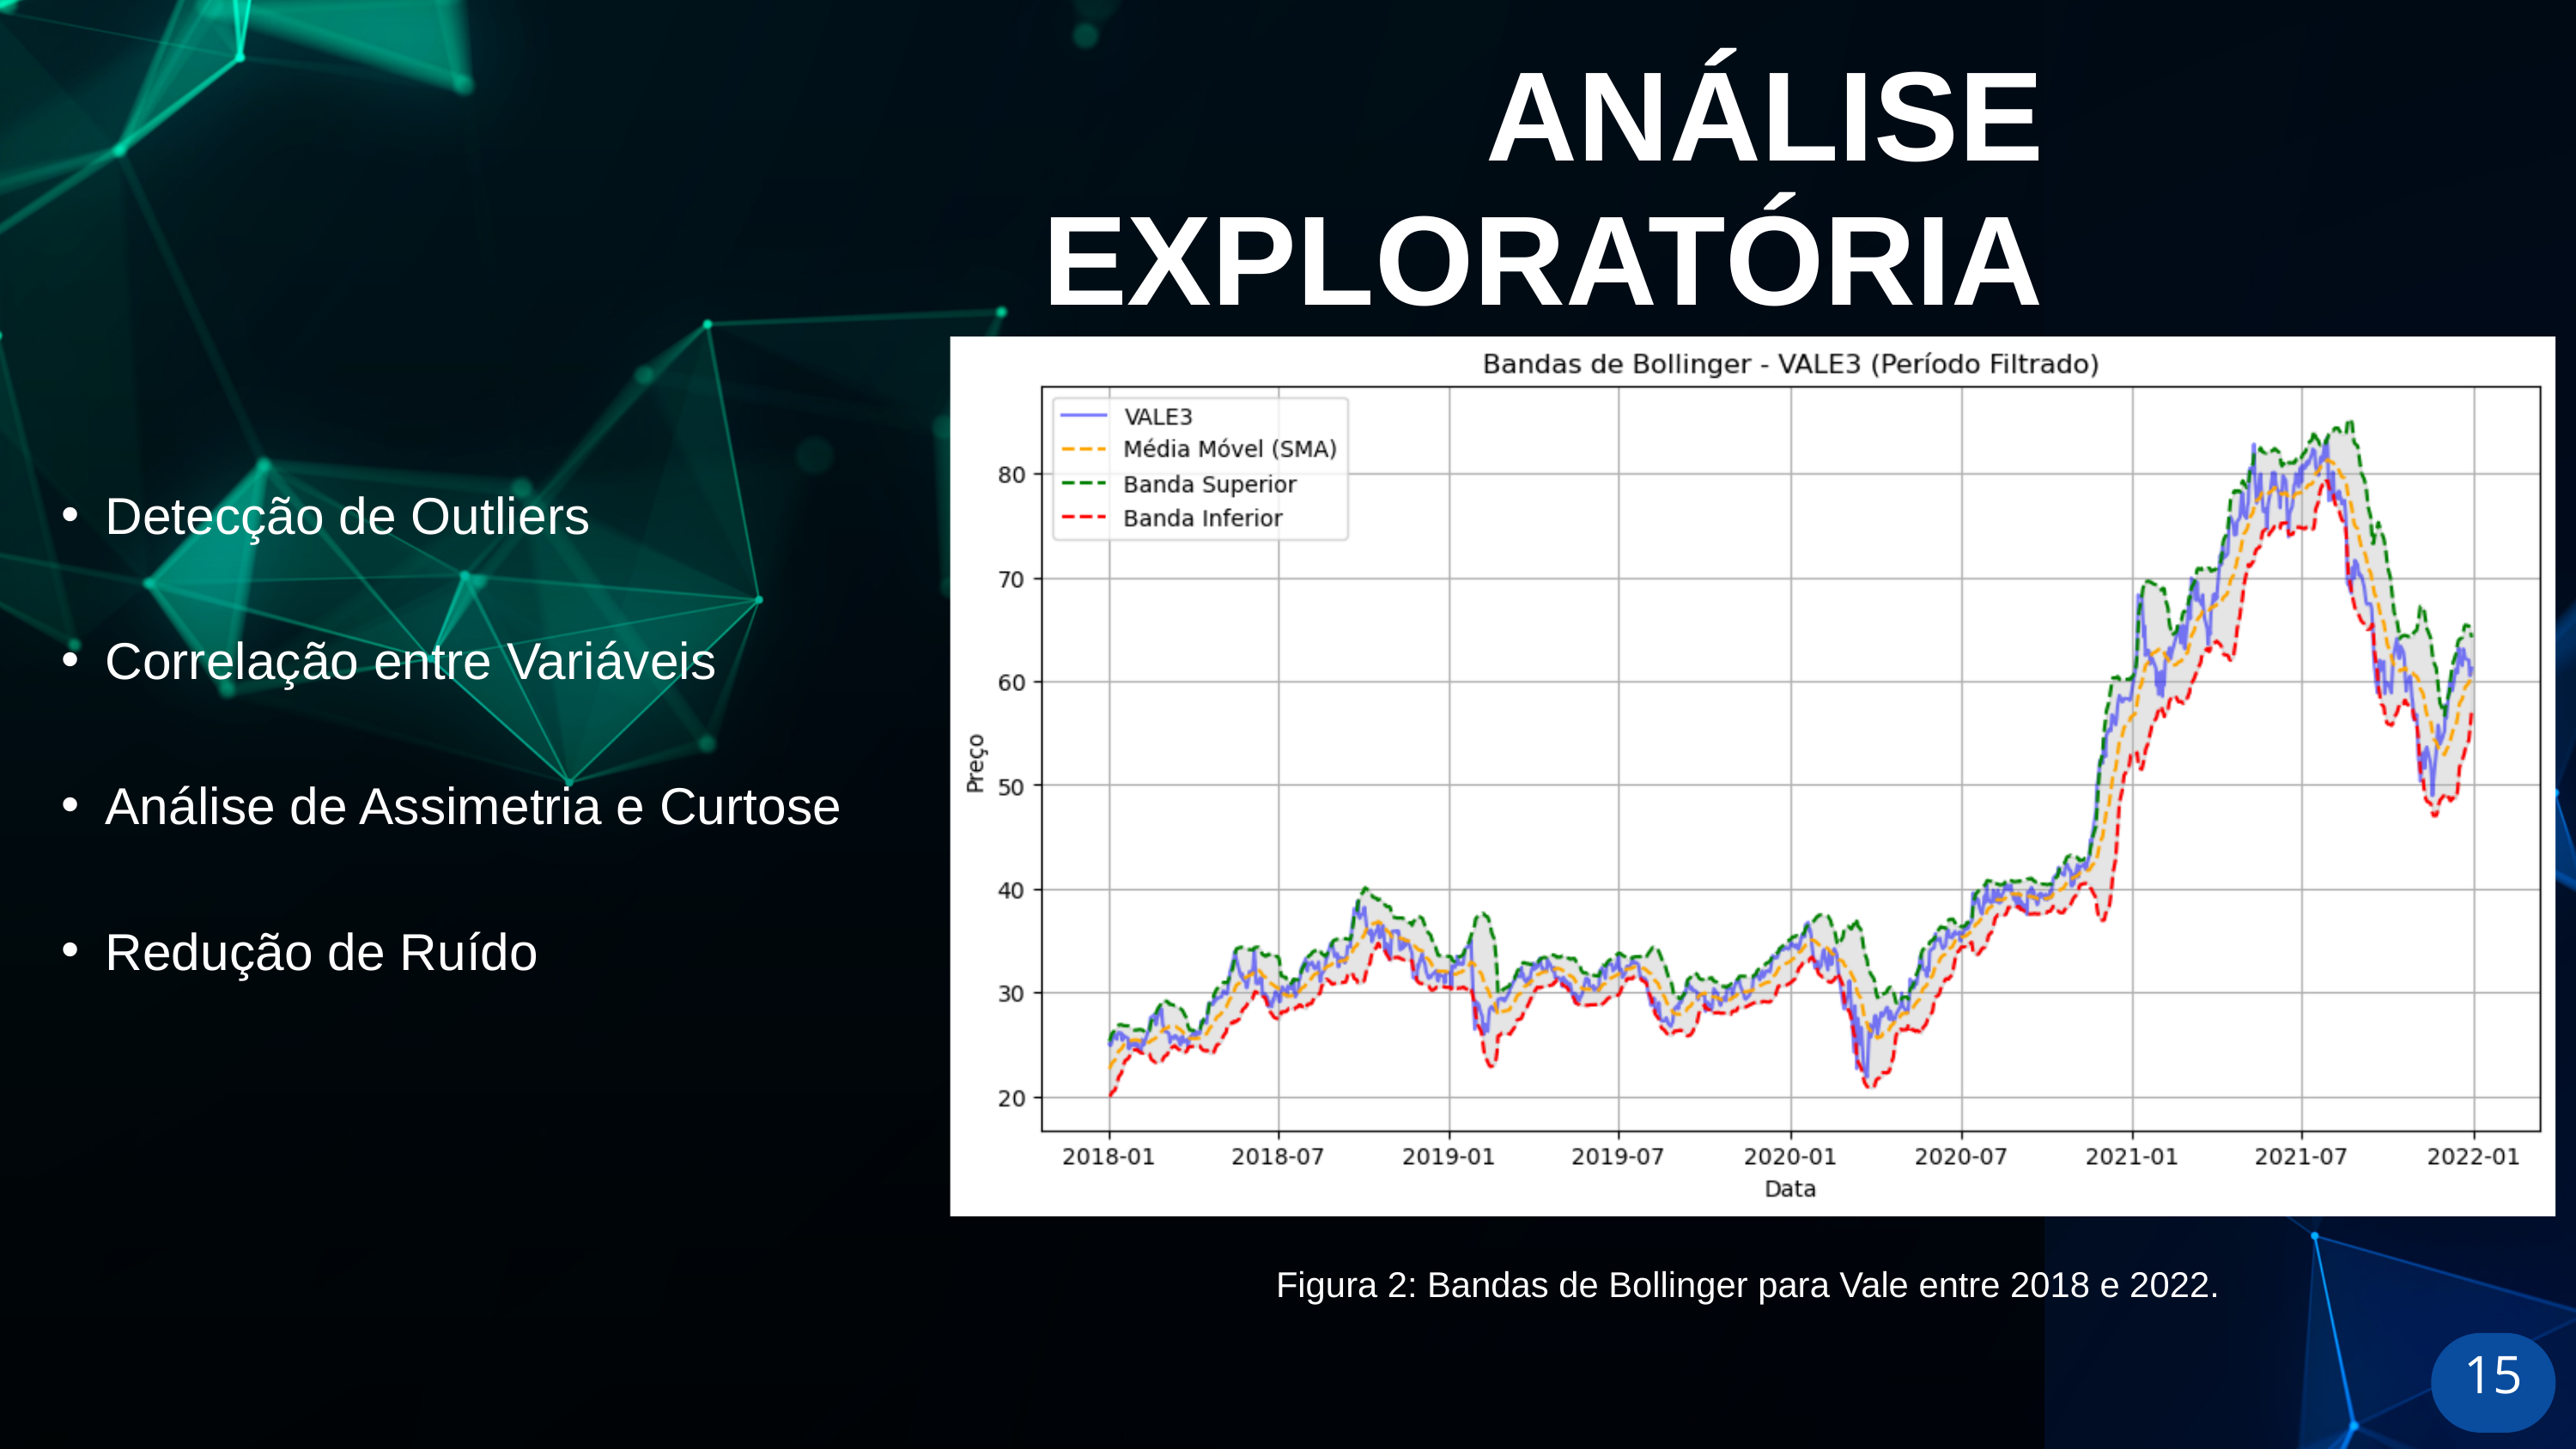

ANÁLISE EXPLORATÓRIA

Detecção de Outliers

Correlação entre Variáveis

Análise de Assimetria e Curtose

Redução de Ruído
Figura 2: Bandas de Bollinger para Vale entre 2018 e 2022.

15